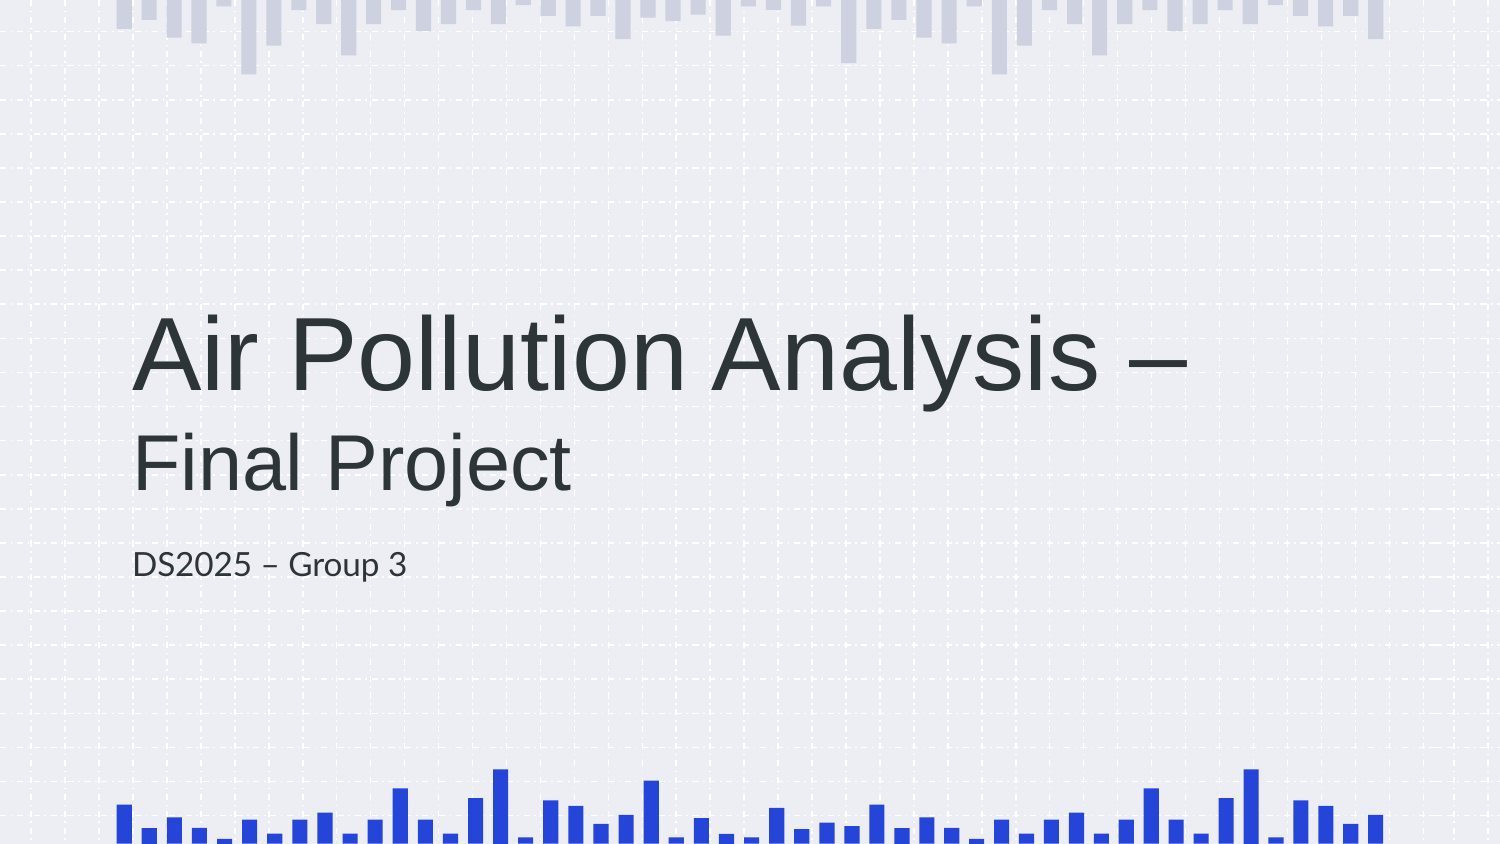

# Air Pollution Analysis – Final Project
DS2025 – Group 3